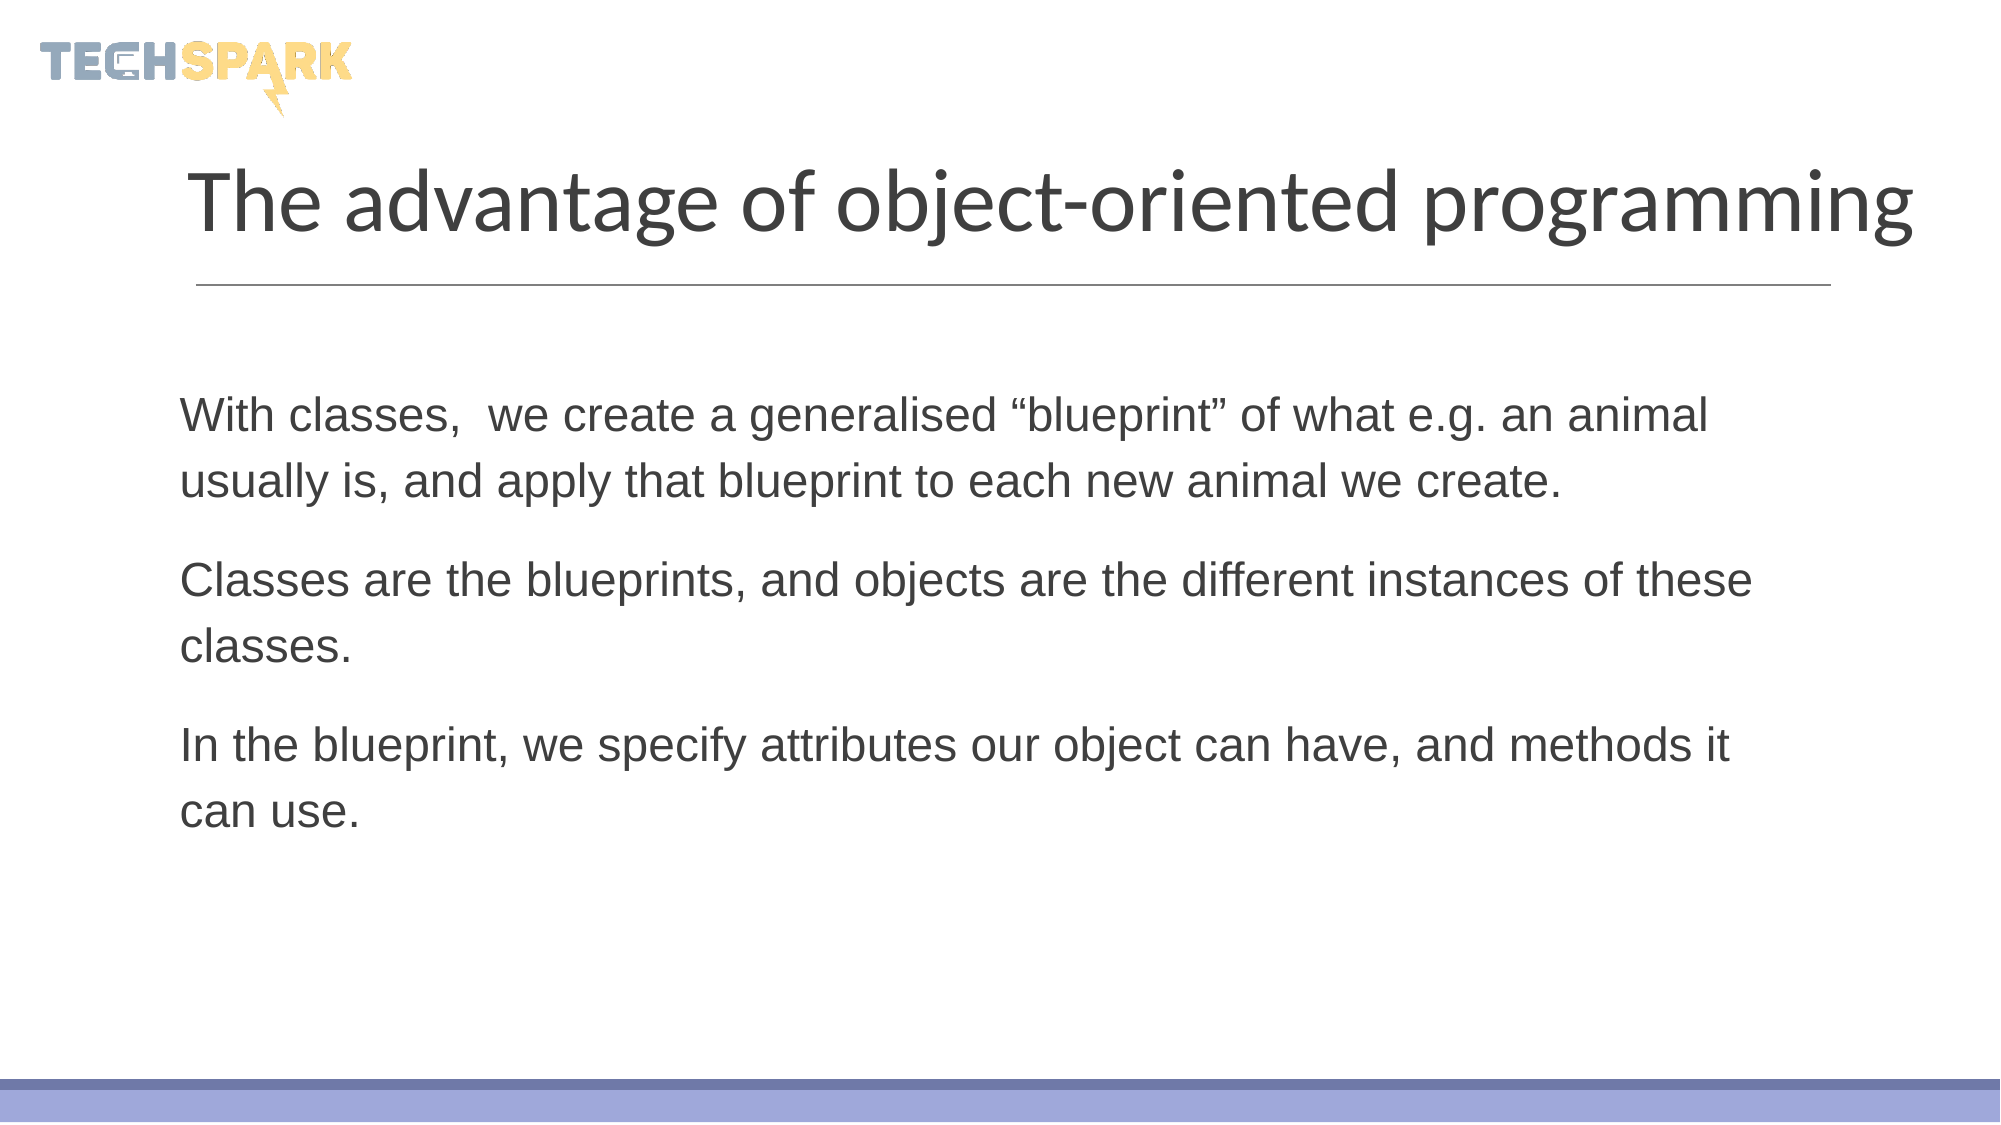

# The advantage of object-oriented programming
With classes,  we create a generalised “blueprint” of what e.g. an animal usually is, and apply that blueprint to each new animal we create.
Classes are the blueprints, and objects are the different instances of these classes.
In the blueprint, we specify attributes our object can have, and methods it can use.